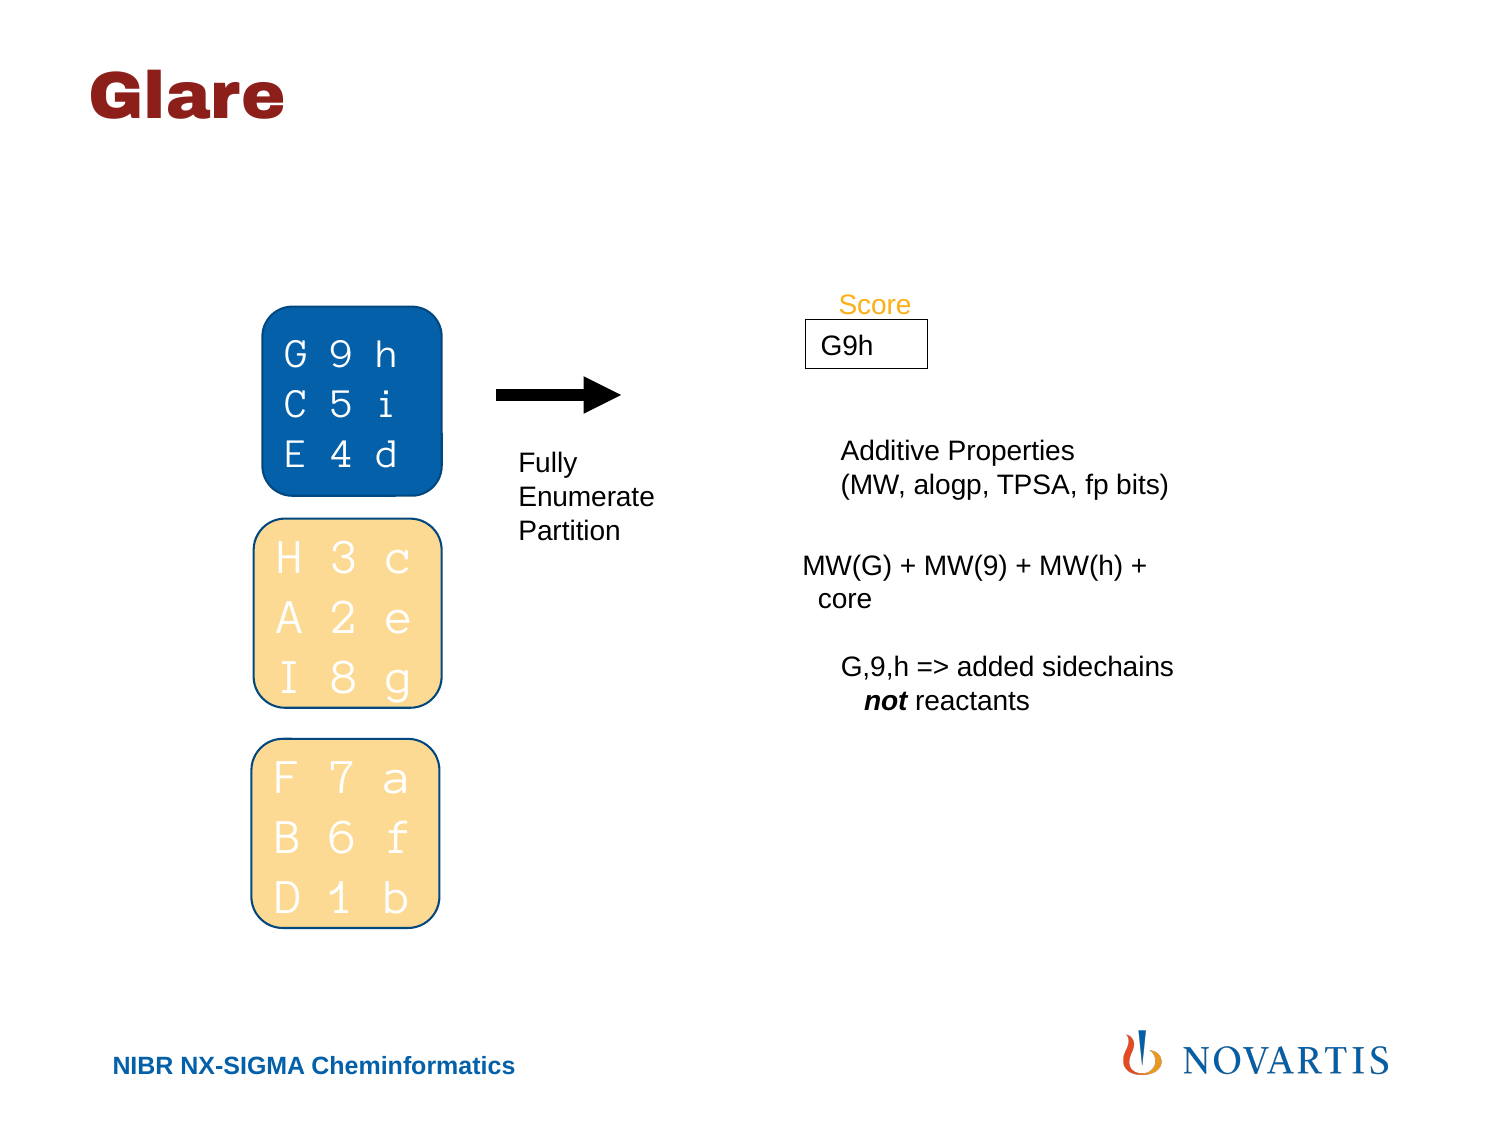

# Glare

Score
G 9 h
C 5 i
E 4 d
G9h
Additive Properties
(MW, alogp, TPSA, fp bits)
Fully
Enumerate
Partition
H 3 c
A 2 e
I 8 g
MW(G) + MW(9) + MW(h) +
  core
G,9,h => added sidechains
   not reactants
F 7 a
B 6 f
D 1 b